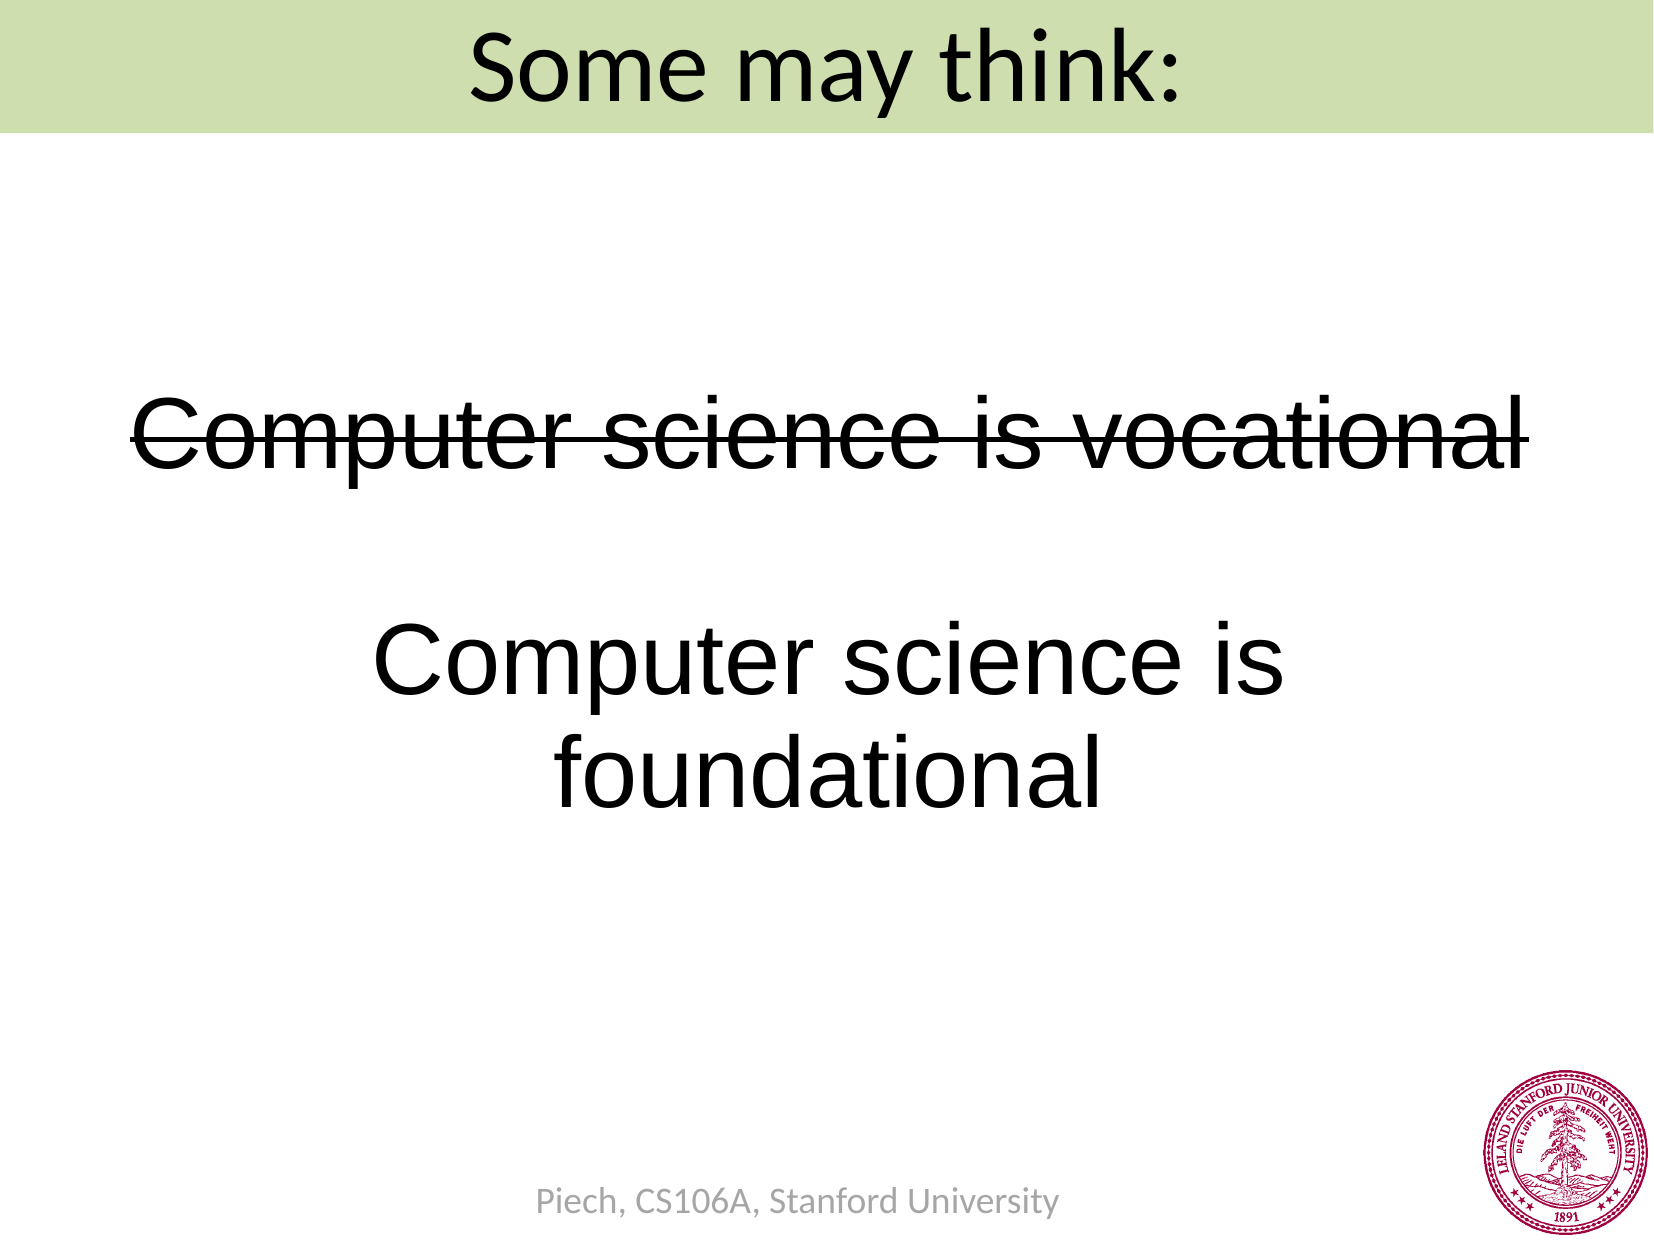

Some may think:
Computer science is vocational

Computer science is foundational